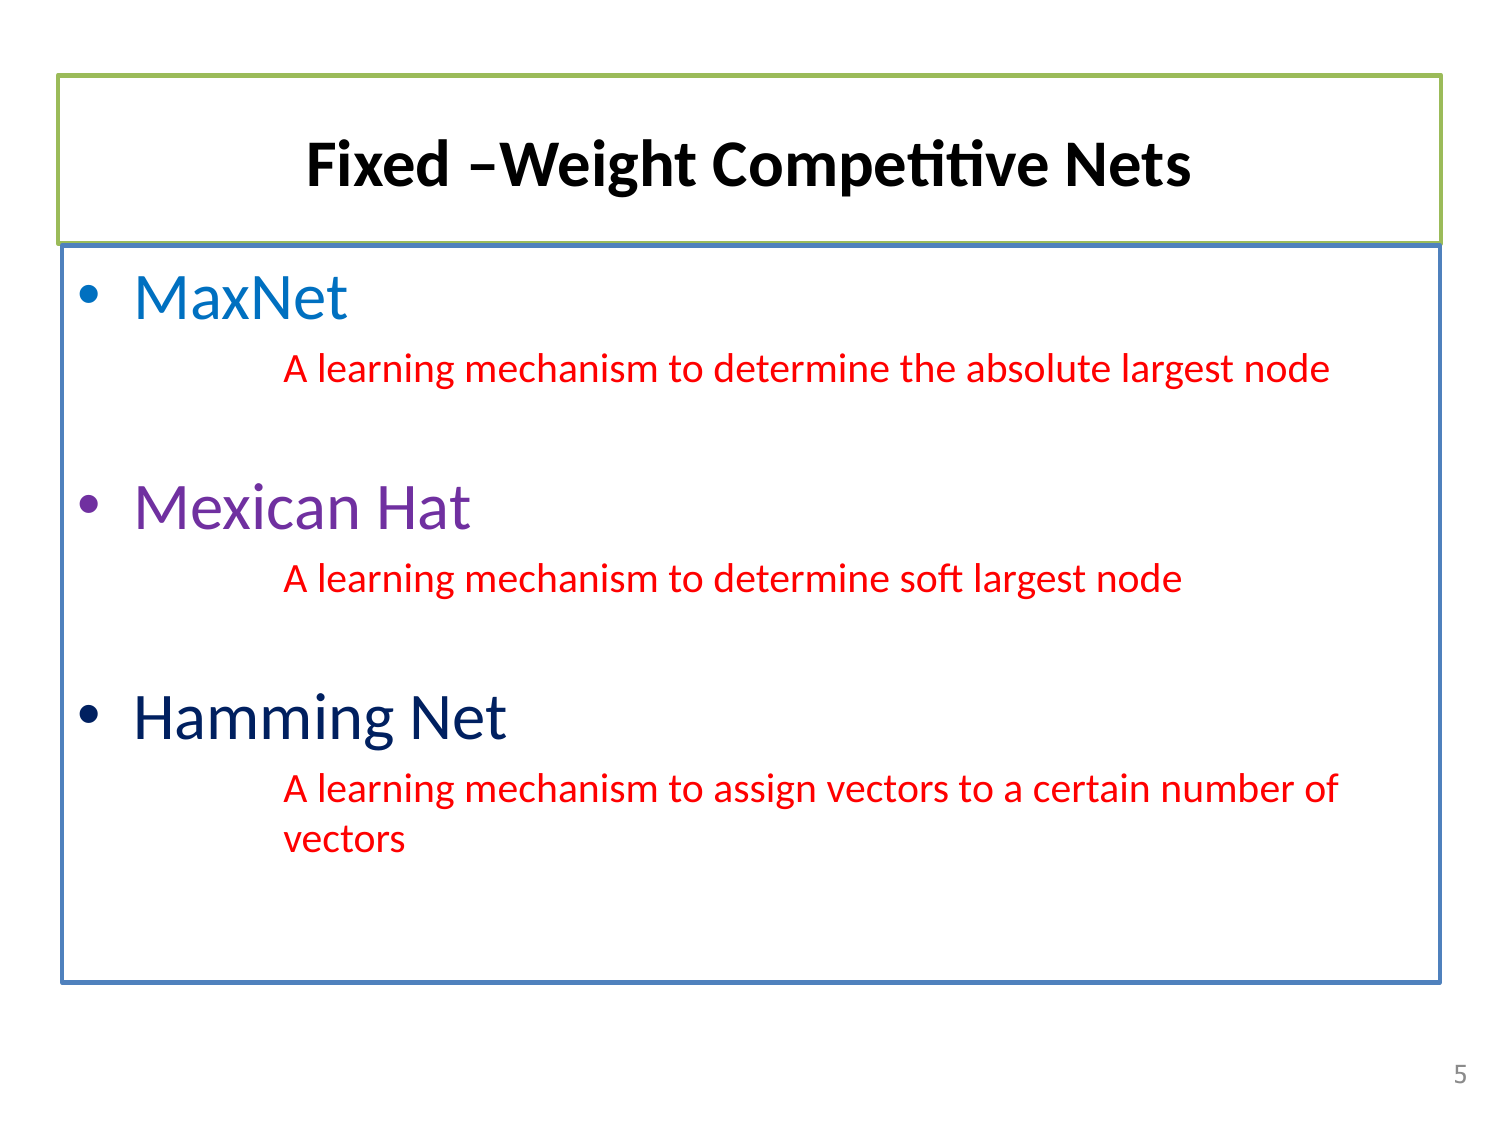

# Fixed –Weight Competitive Nets
MaxNet
		A learning mechanism to determine the absolute largest node

Mexican Hat
		A learning mechanism to determine soft largest node

Hamming Net
		A learning mechanism to assign vectors to a certain number of 	vectors

5